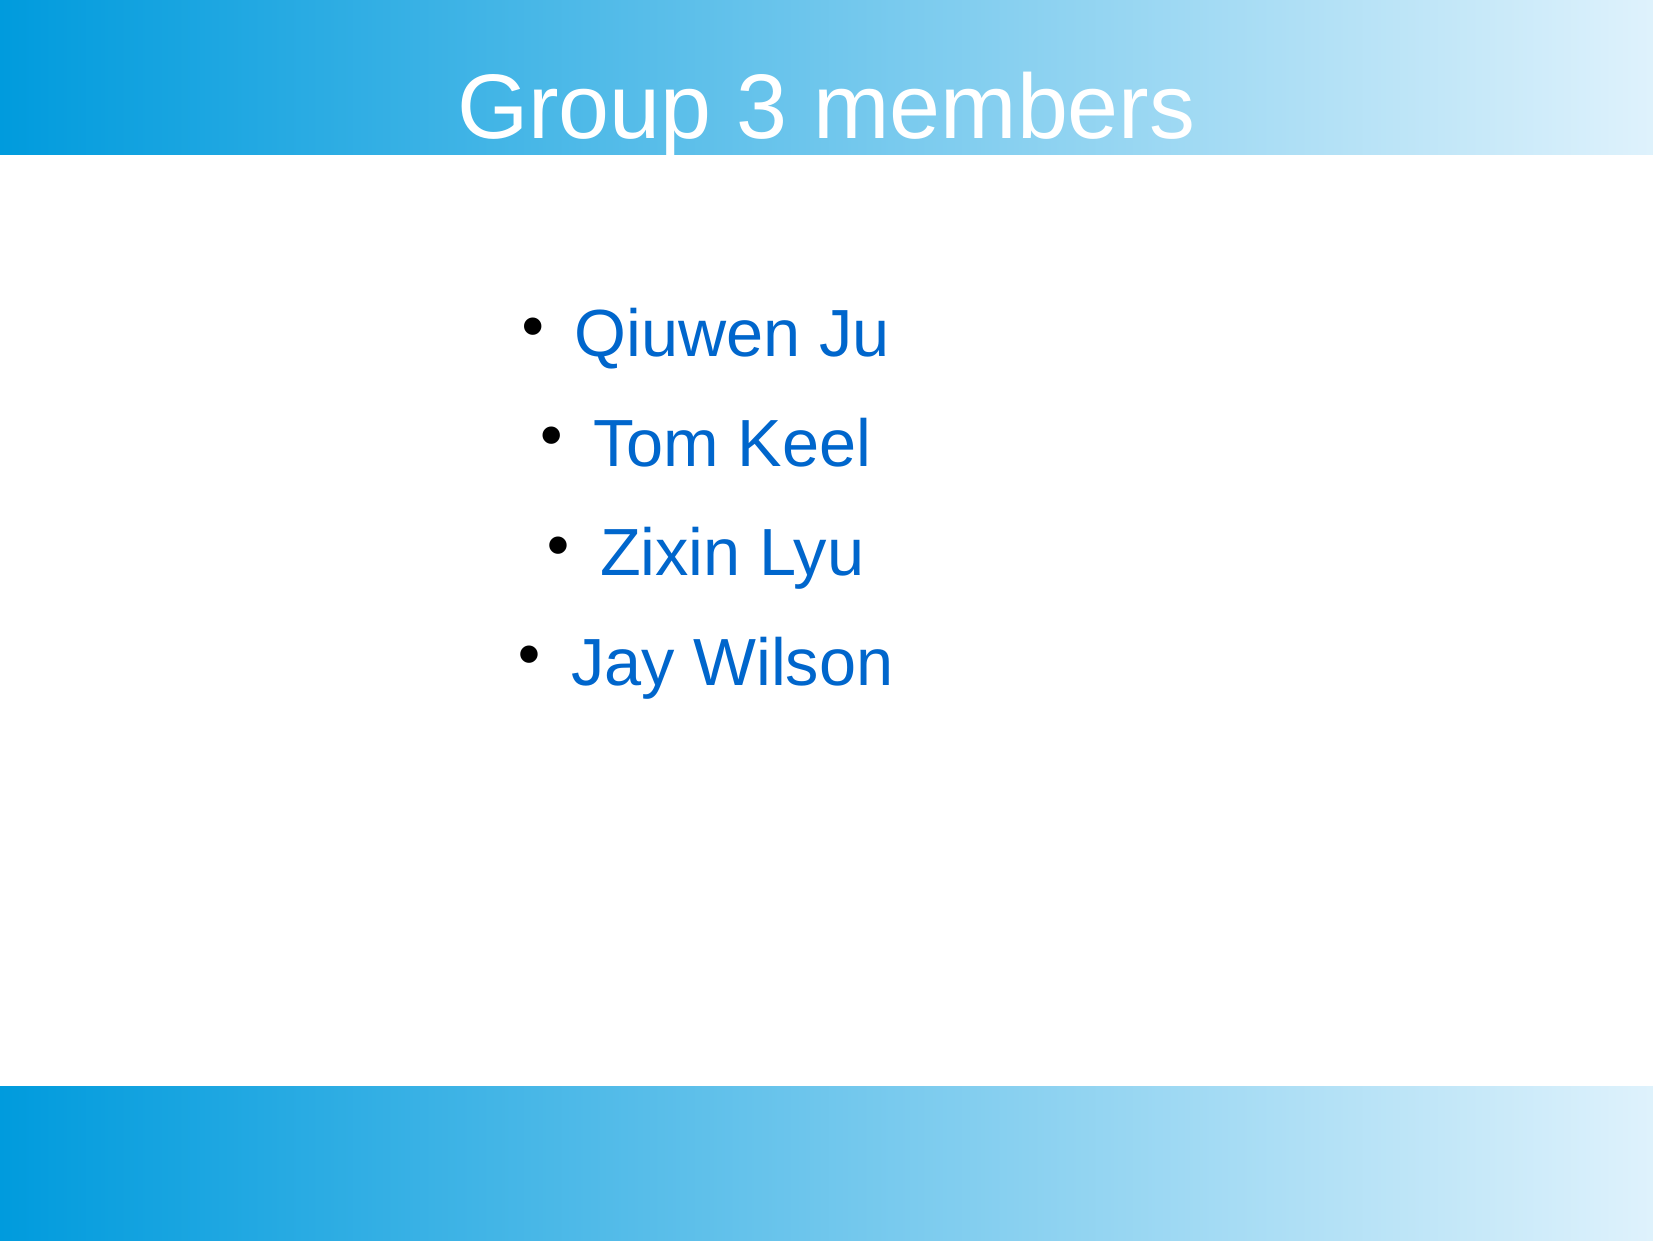

Group 3 members
Qiuwen Ju
Tom Keel
Zixin Lyu
Jay Wilson